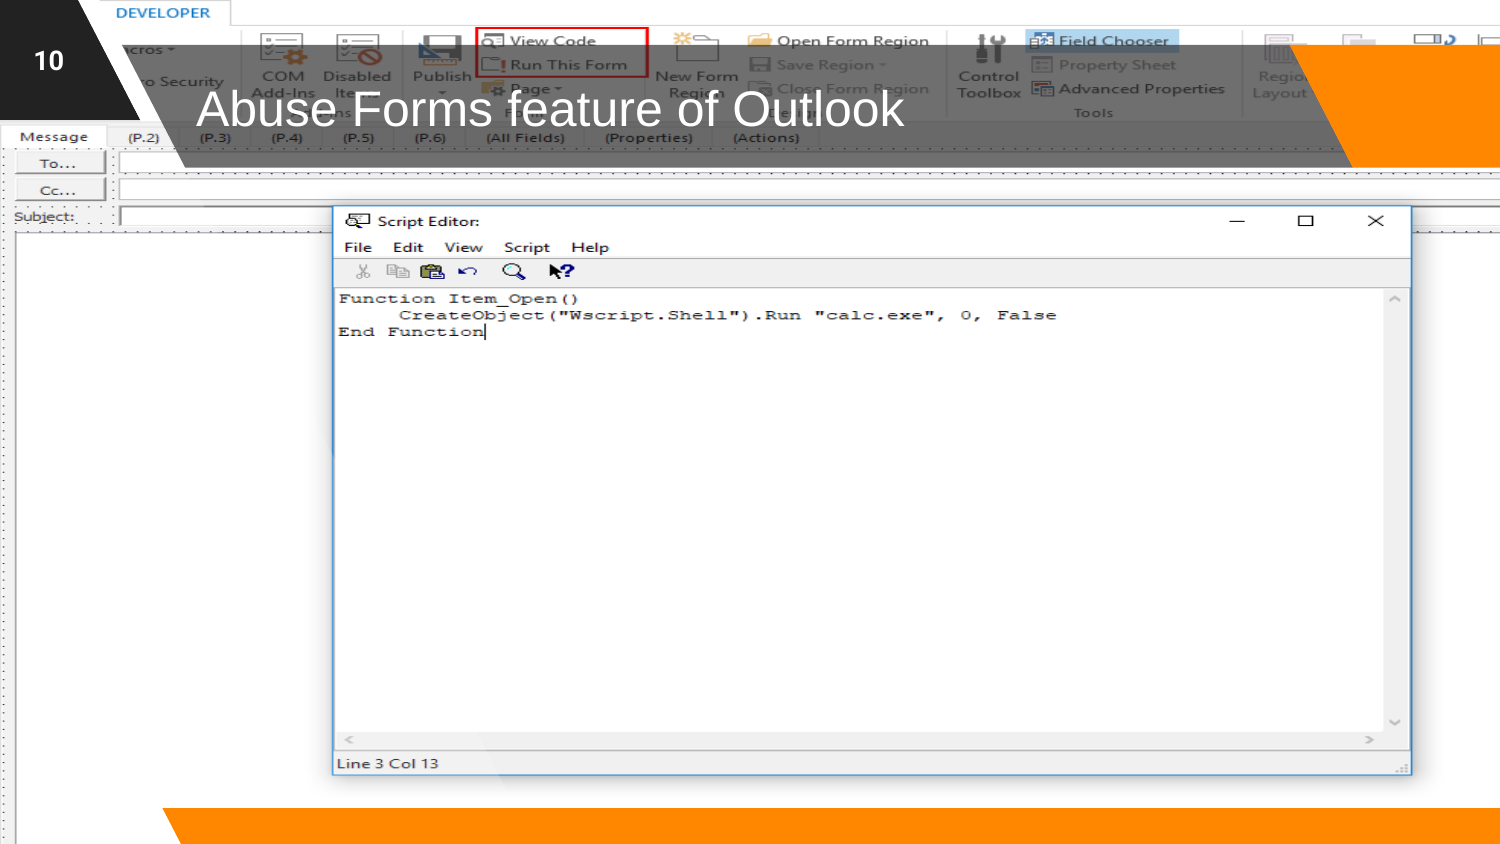

10
# Abuse Forms feature of Outlook